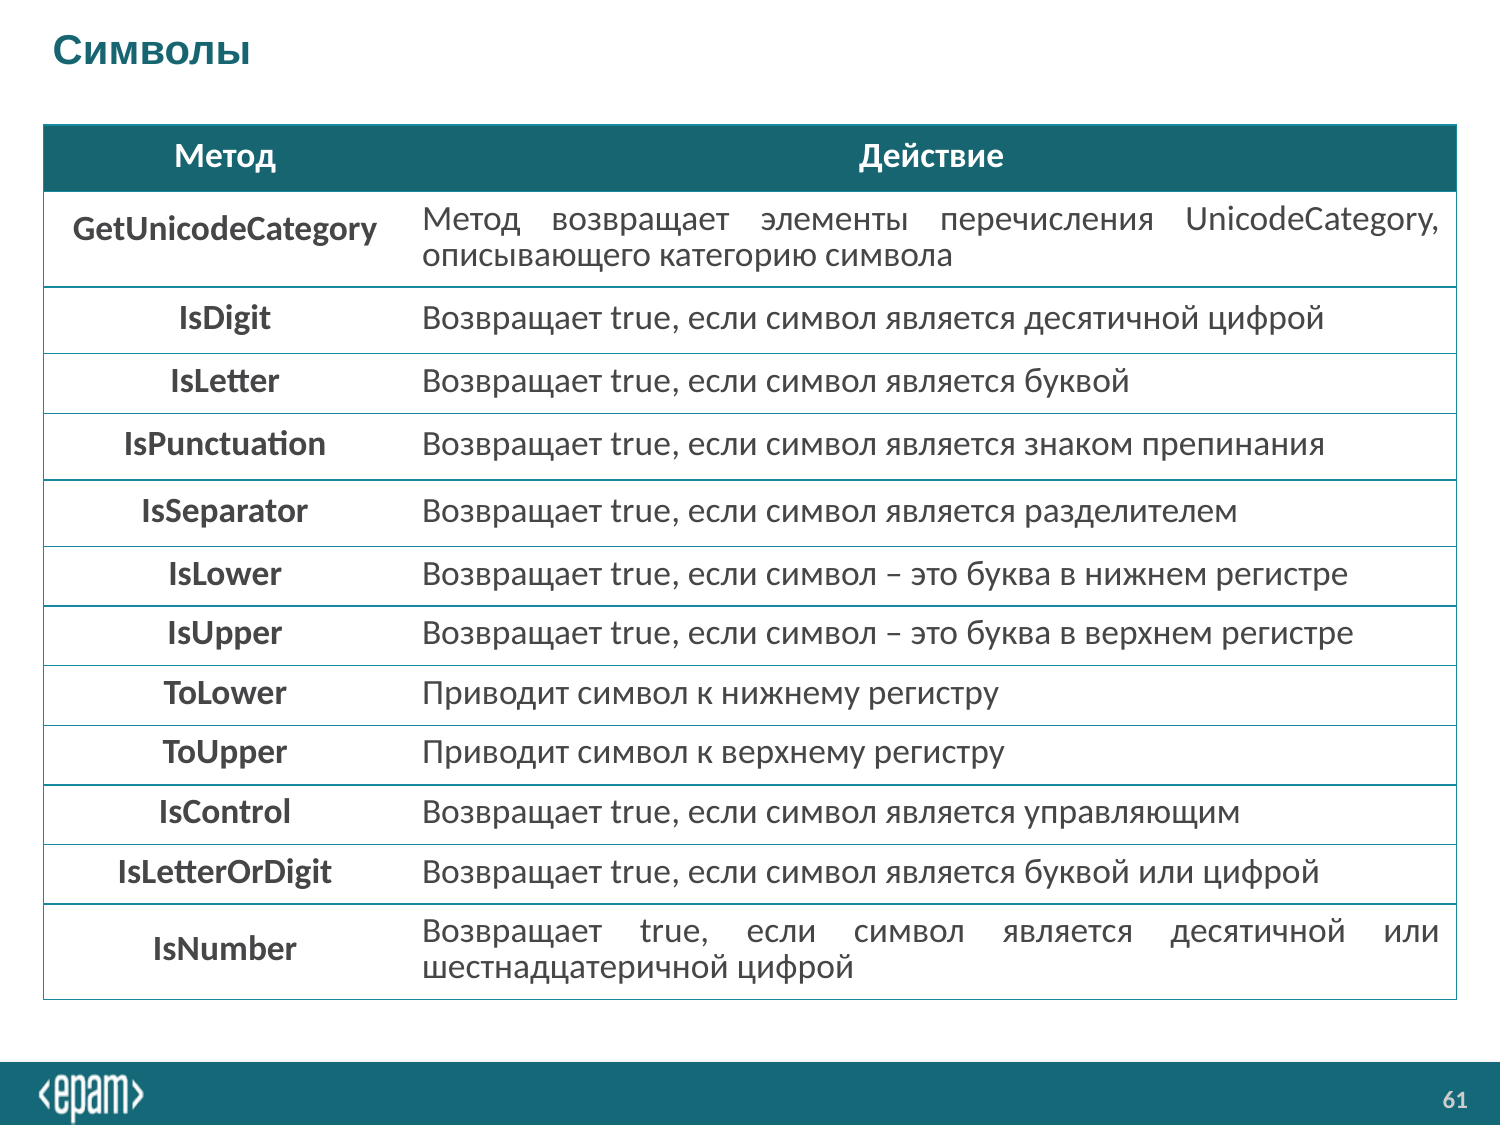

# Символы
| Метод | Действие |
| --- | --- |
| GetUnicodeCategory | Метод возвращает элементы перечисления UnicodeCategory, описывающего категорию символа |
| IsDigit | Возвращает true, если символ является десятичной цифрой |
| IsLetter | Возвращает true, если символ является буквой |
| IsPunctuation | Возвращает true, если символ является знаком препинания |
| IsSeparator | Возвращает true, если символ является разделителем |
| IsLower | Возвращает true, если символ – это буква в нижнем регистре |
| IsUpper | Возвращает true, если символ – это буква в верхнем регистре |
| ToLower | Приводит символ к нижнему регистру |
| ToUpper | Приводит символ к верхнему регистру |
| IsControl | Возвращает true, если символ является управляющим |
| IsLetterOrDigit | Возвращает true, если символ является буквой или цифрой |
| IsNumber | Возвращает true, если символ является десятичной или шестнадцатеричной цифрой |